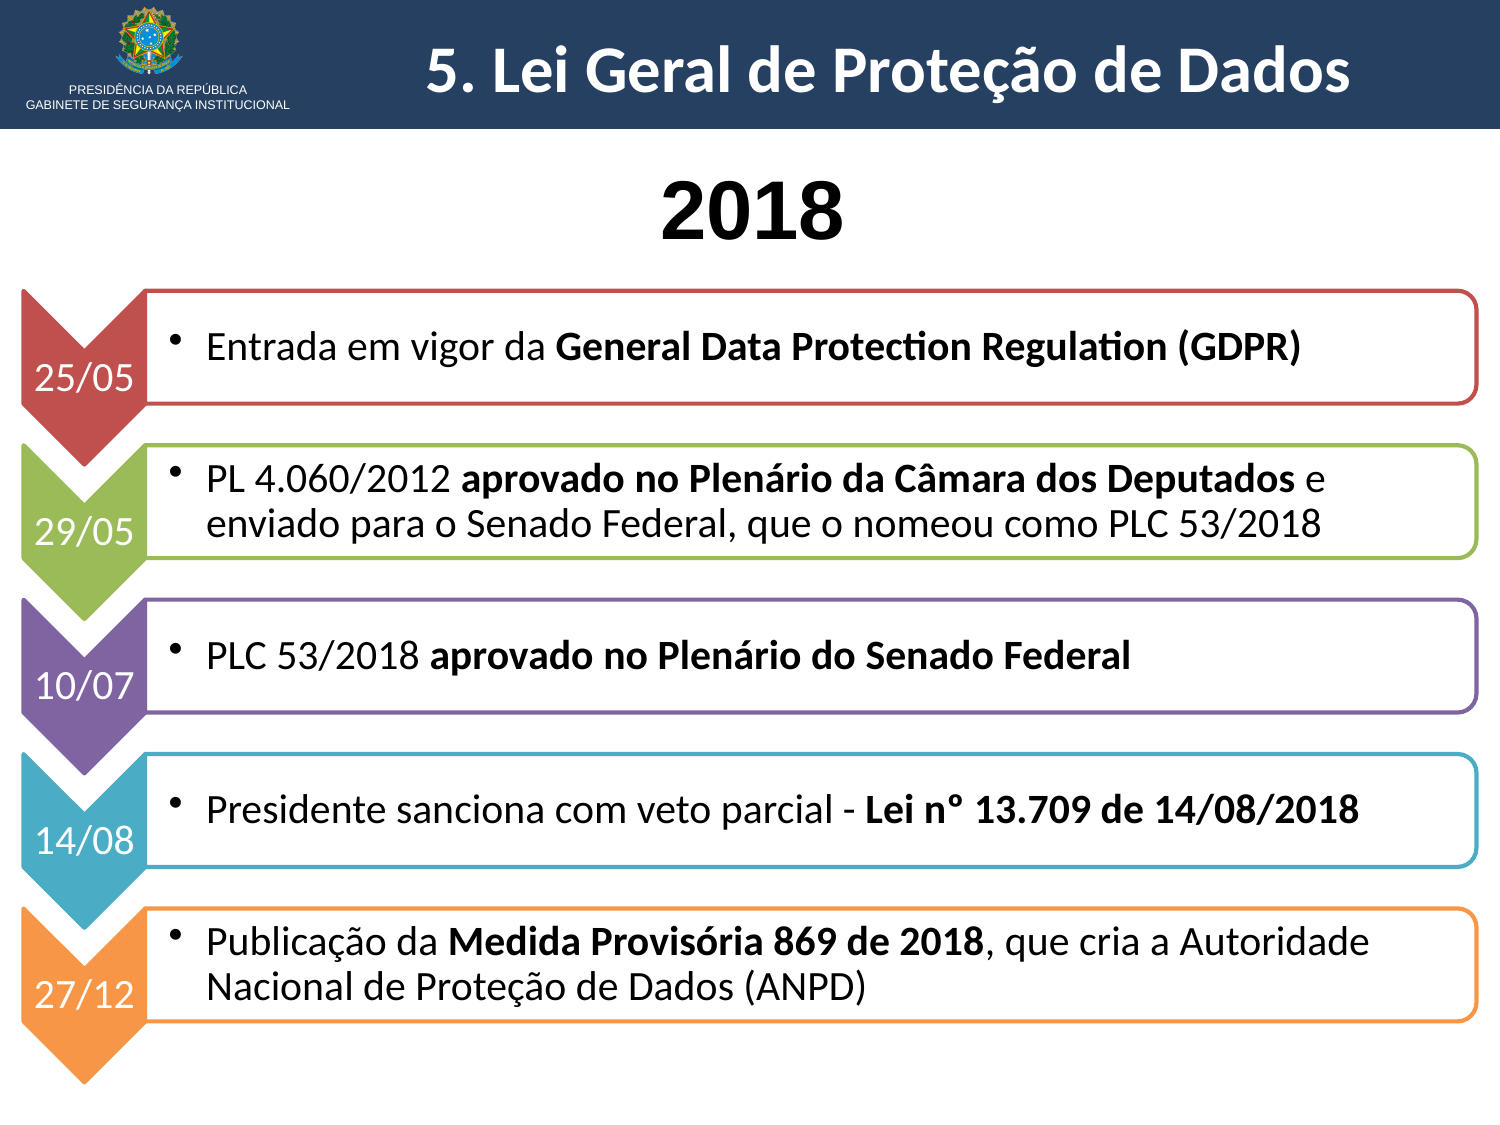

# 5. Lei Geral de Proteção de Dados
2018
25/05
Entrada em vigor da General Data Protection Regulation (GDPR)
29/05
PL 4.060/2012 aprovado no Plenário da Câmara dos Deputados e enviado para o Senado Federal, que o nomeou como PLC 53/2018
10/07
PLC 53/2018 aprovado no Plenário do Senado Federal
14/08
Presidente sanciona com veto parcial - Lei nº 13.709 de 14/08/2018
27/12
Publicação da Medida Provisória 869 de 2018, que cria a Autoridade Nacional de Proteção de Dados (ANPD)